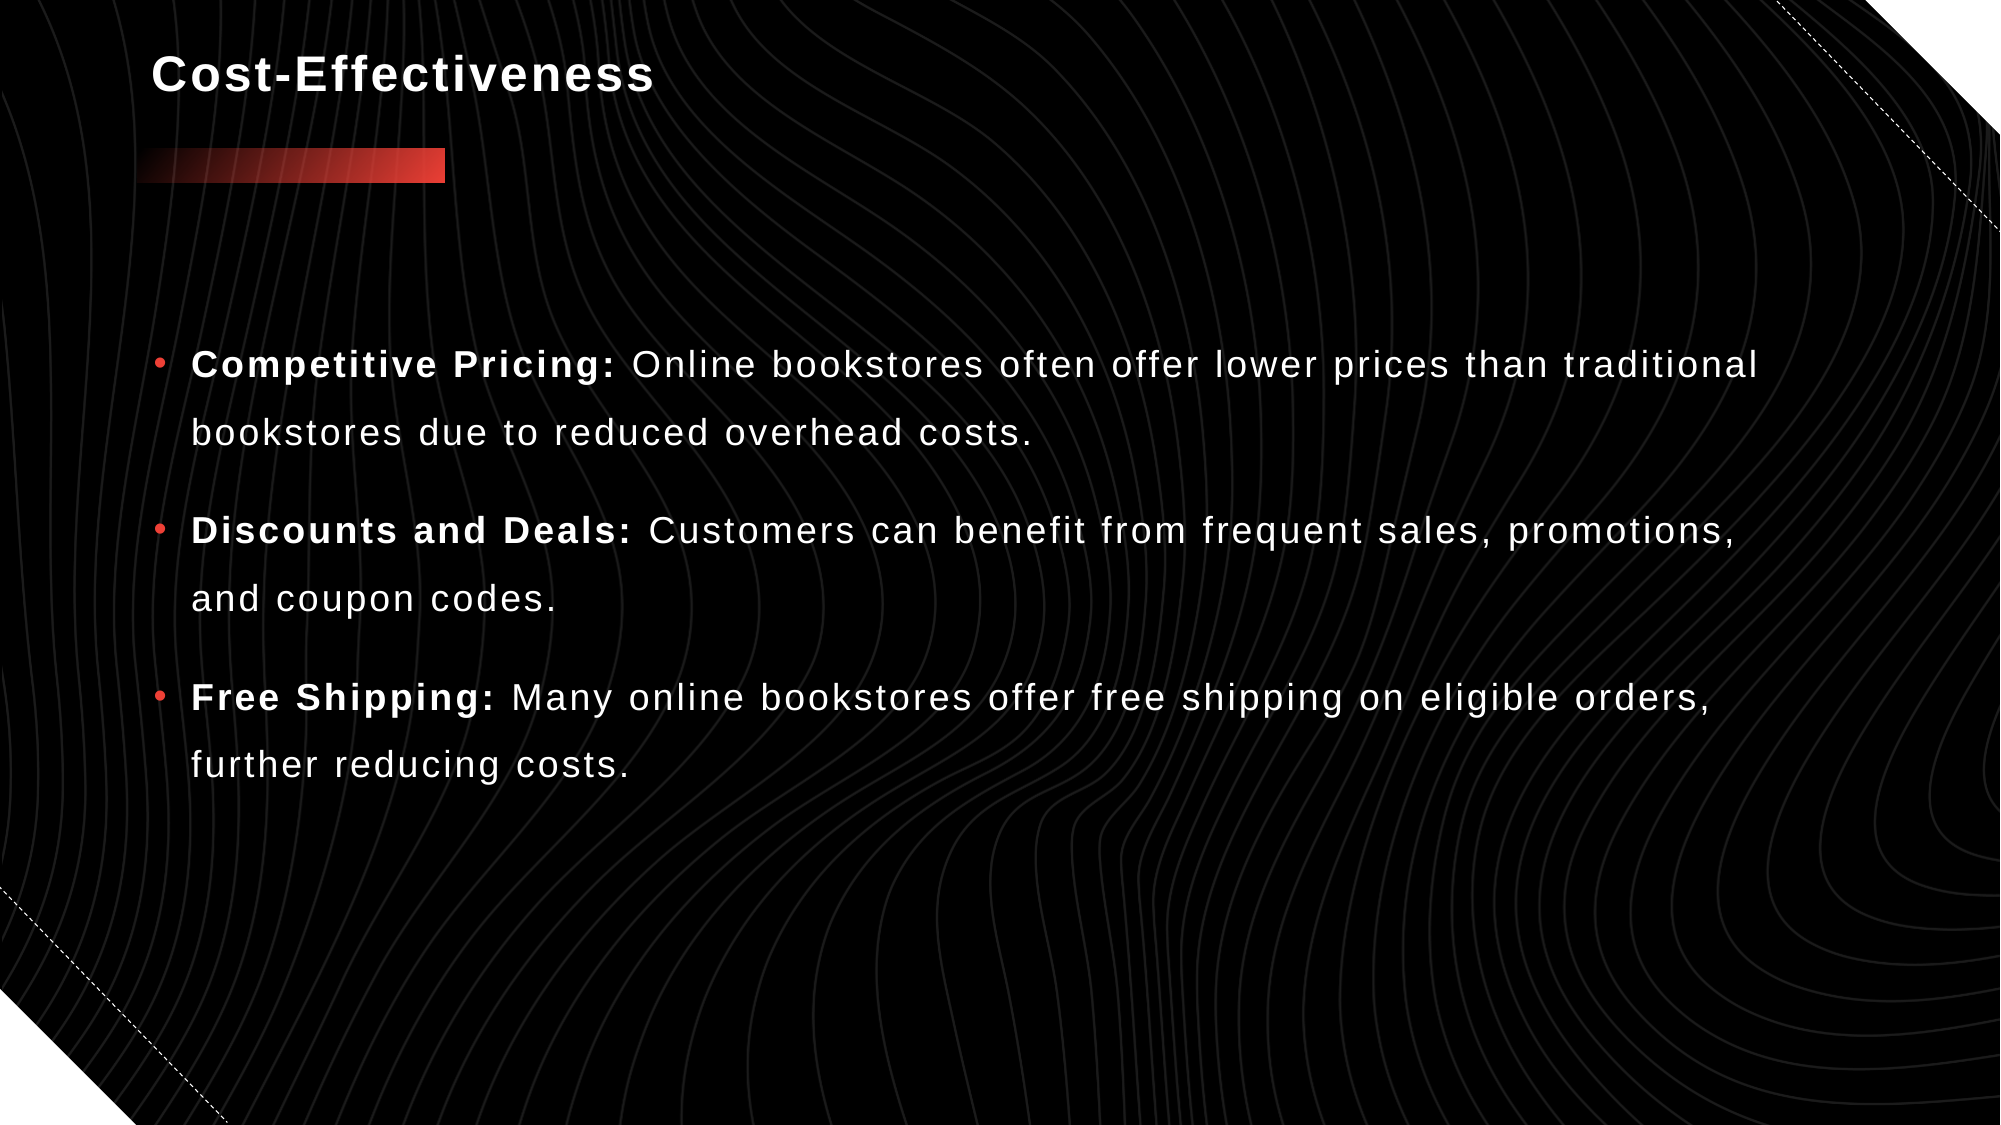

# Cost-Effectiveness
Competitive Pricing: Online bookstores often offer lower prices than traditional bookstores due to reduced overhead costs.
Discounts and Deals: Customers can benefit from frequent sales, promotions, and coupon codes.
Free Shipping: Many online bookstores offer free shipping on eligible orders, further reducing costs.